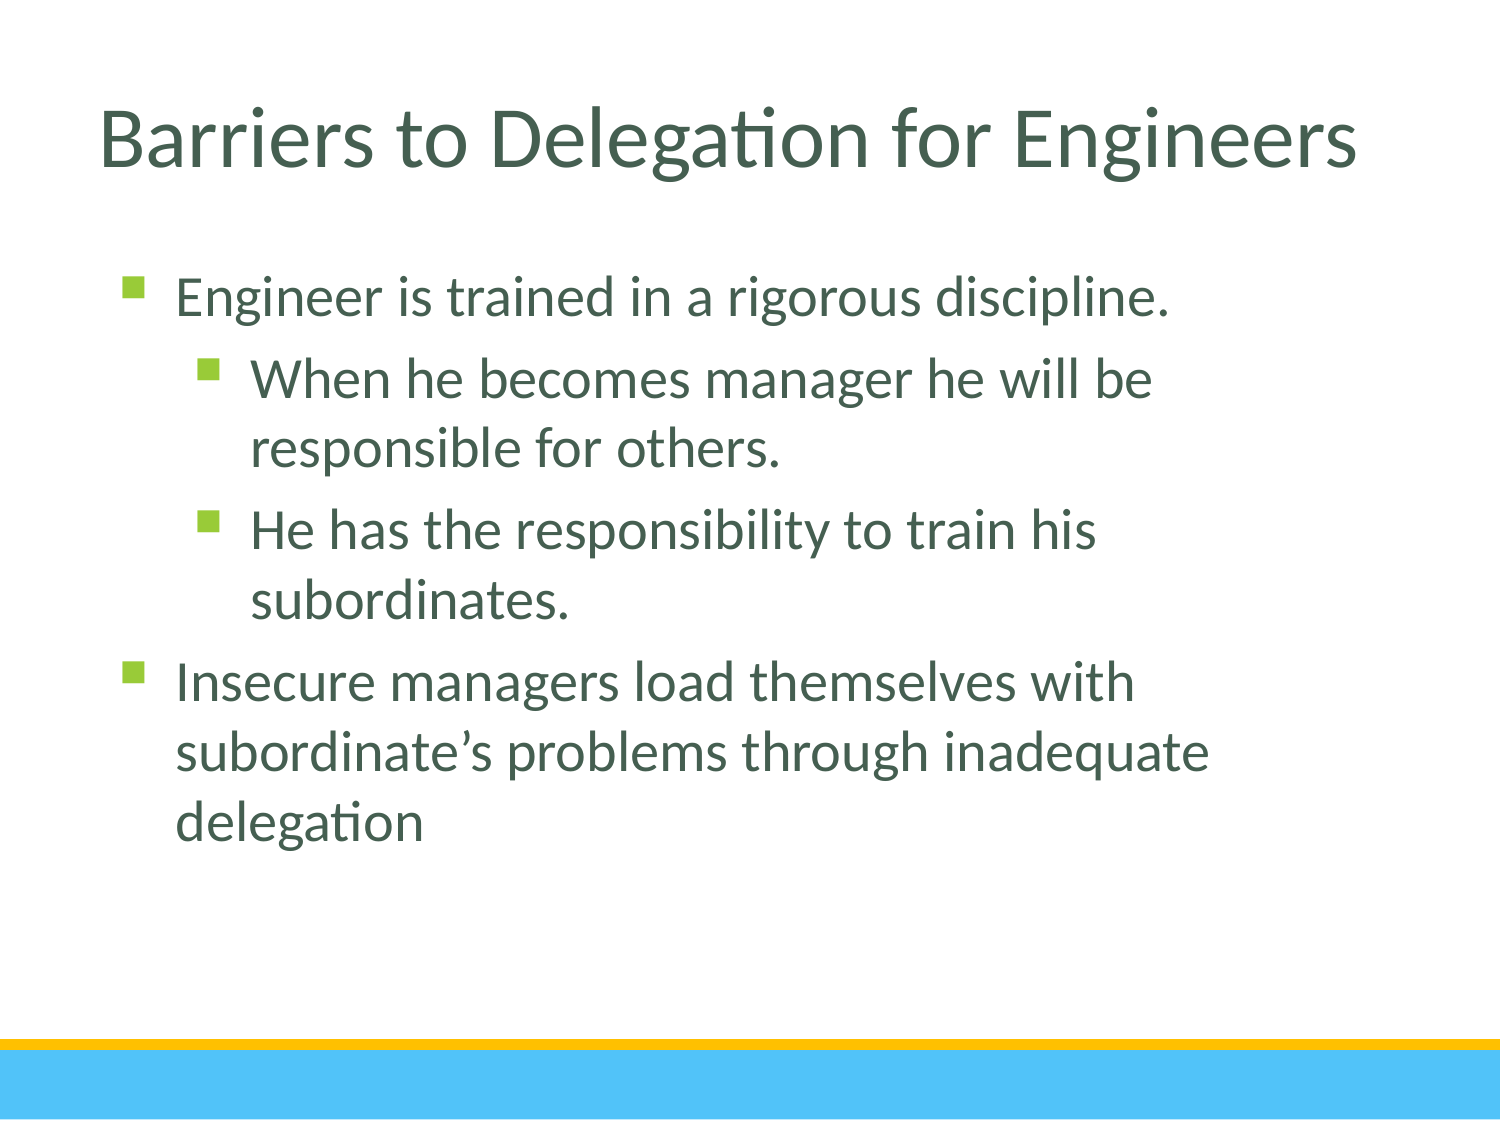

Barriers to Delegation for Engineers
Engineer is trained in a rigorous discipline.
When he becomes manager he will be responsible for others.
He has the responsibility to train his subordinates.
Insecure managers load themselves with subordinate’s problems through inadequate delegation